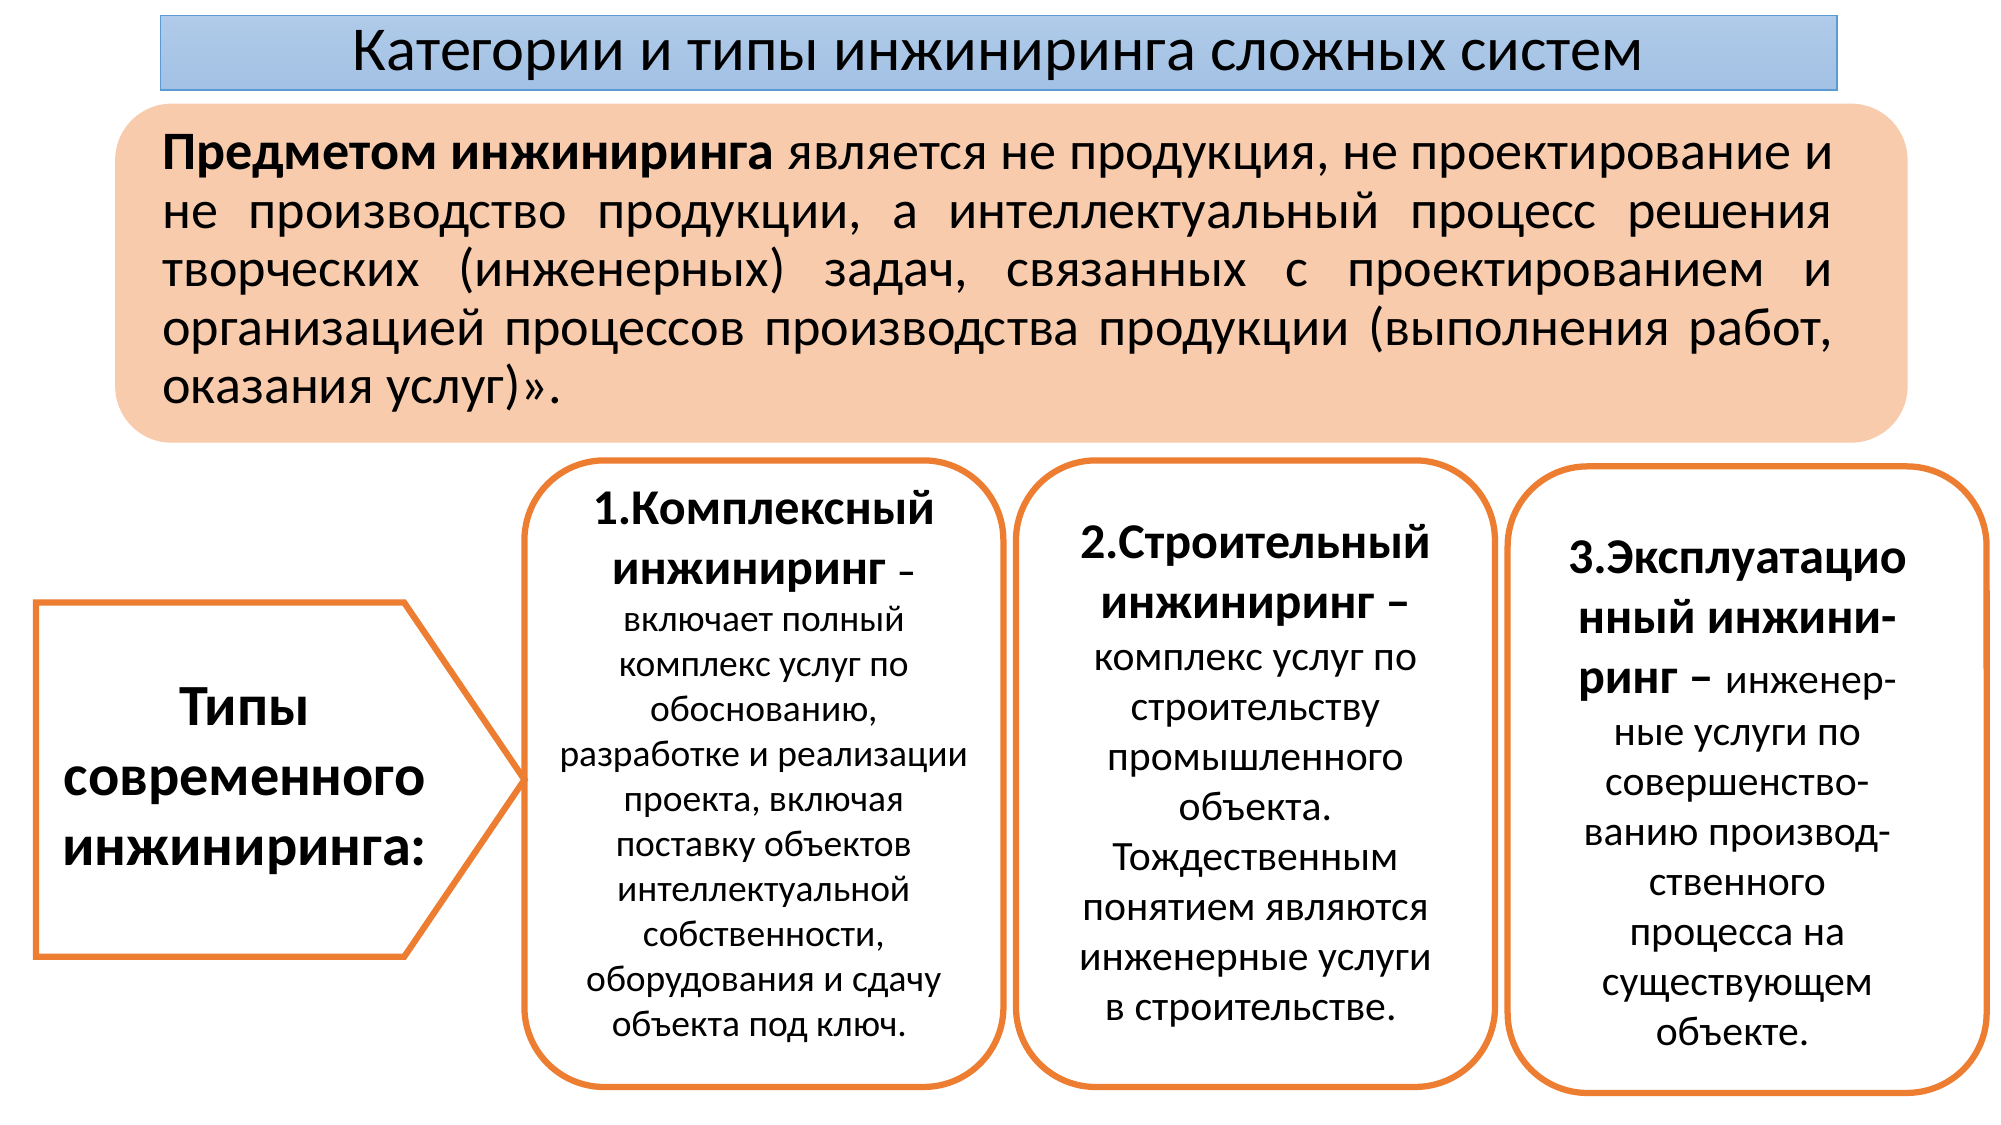

Категории и типы инжиниринга сложных систем

Предметом инжиниринга является не продукция, не проектирование и не производство продукции, а интеллектуальный процесс решения творческих (инженерных) задач, связанных с проектированием и организацией процессов производства продукции (выполнения работ, оказания услуг)».

1.Комплексный инжиниринг – включает полный комплекс услуг по обоснованию, разработке и реализации проекта, включая поставку объектов
интеллектуальной собственности, оборудования и сдачу объекта под ключ.
2.Строительный инжиниринг –комплекс услуг по строительству промышленного объекта. Тождественным понятием являются
инженерные услуги в строительстве.
3.Эксплуатационный инжини-ринг – инженер-ные услуги по совершенство-ванию производ-ственного процесса на существующем объекте.

Типы современного инжиниринга: